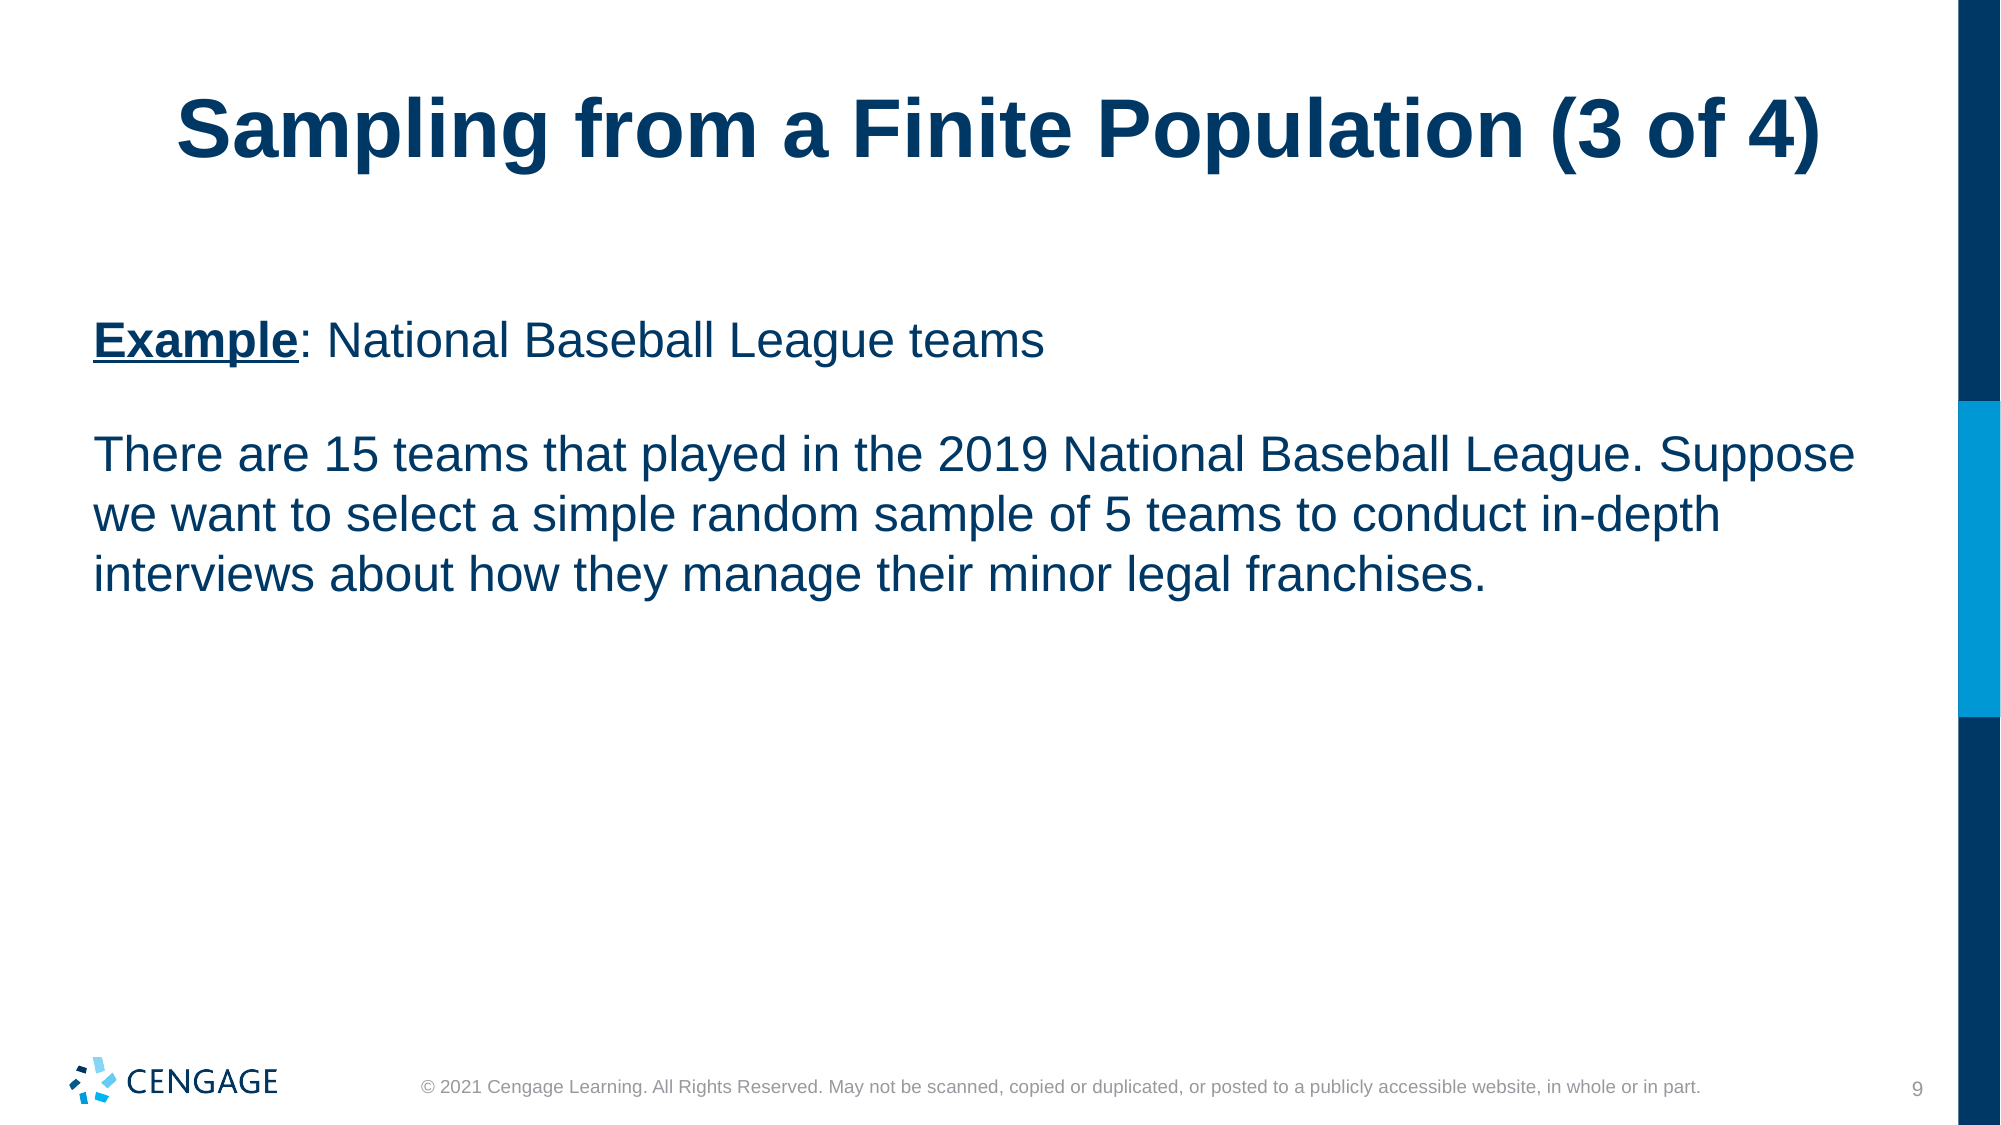

# Sampling from a Finite Population (3 of 4)
Example: National Baseball League teams
There are 15 teams that played in the 2019 National Baseball League. Suppose we want to select a simple random sample of 5 teams to conduct in-depth interviews about how they manage their minor legal franchises.